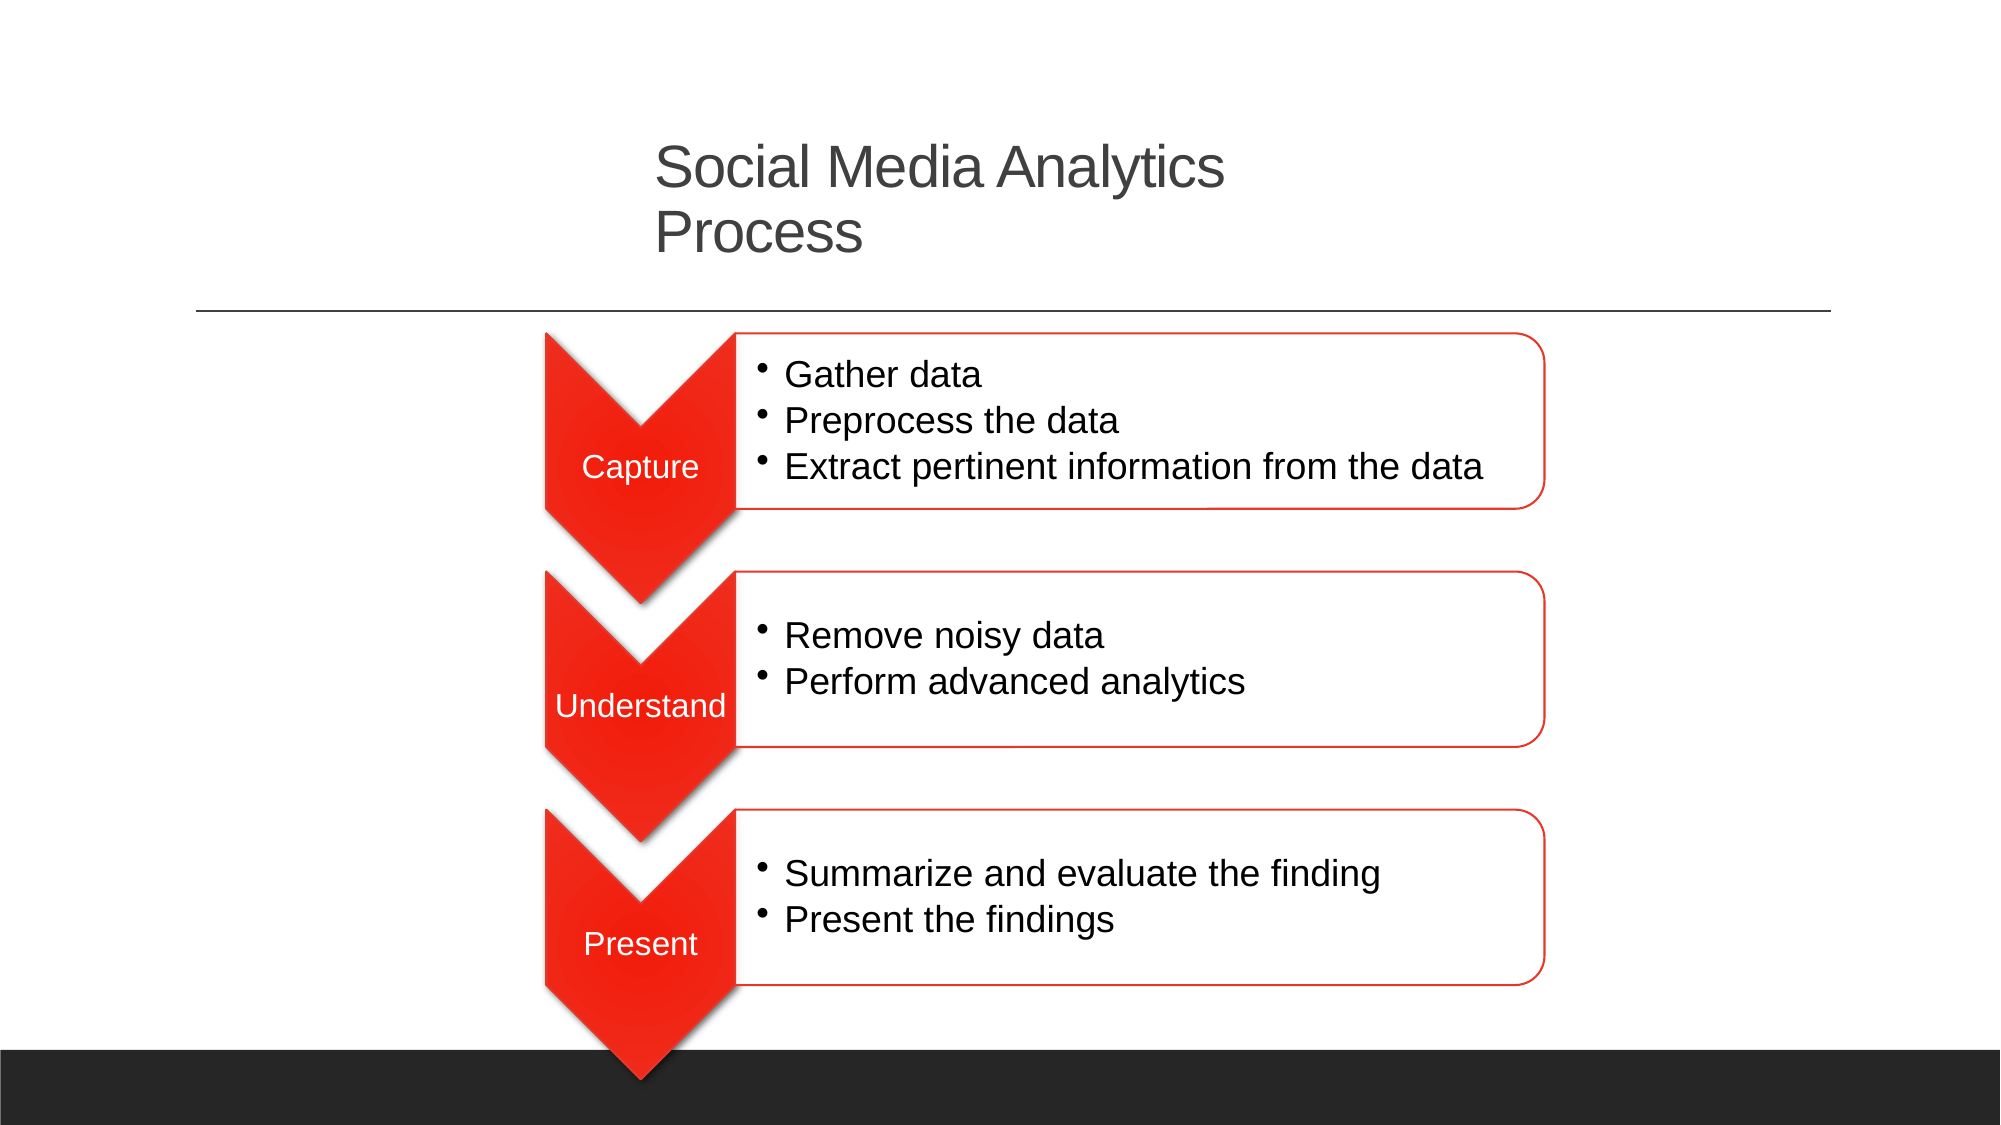

# Social Media Analytics Process
Capture
Gather data
Preprocess the data
Extract pertinent information from the data
Understand
Remove noisy data
Perform advanced analytics
Present
Summarize and evaluate the finding
Present the findings